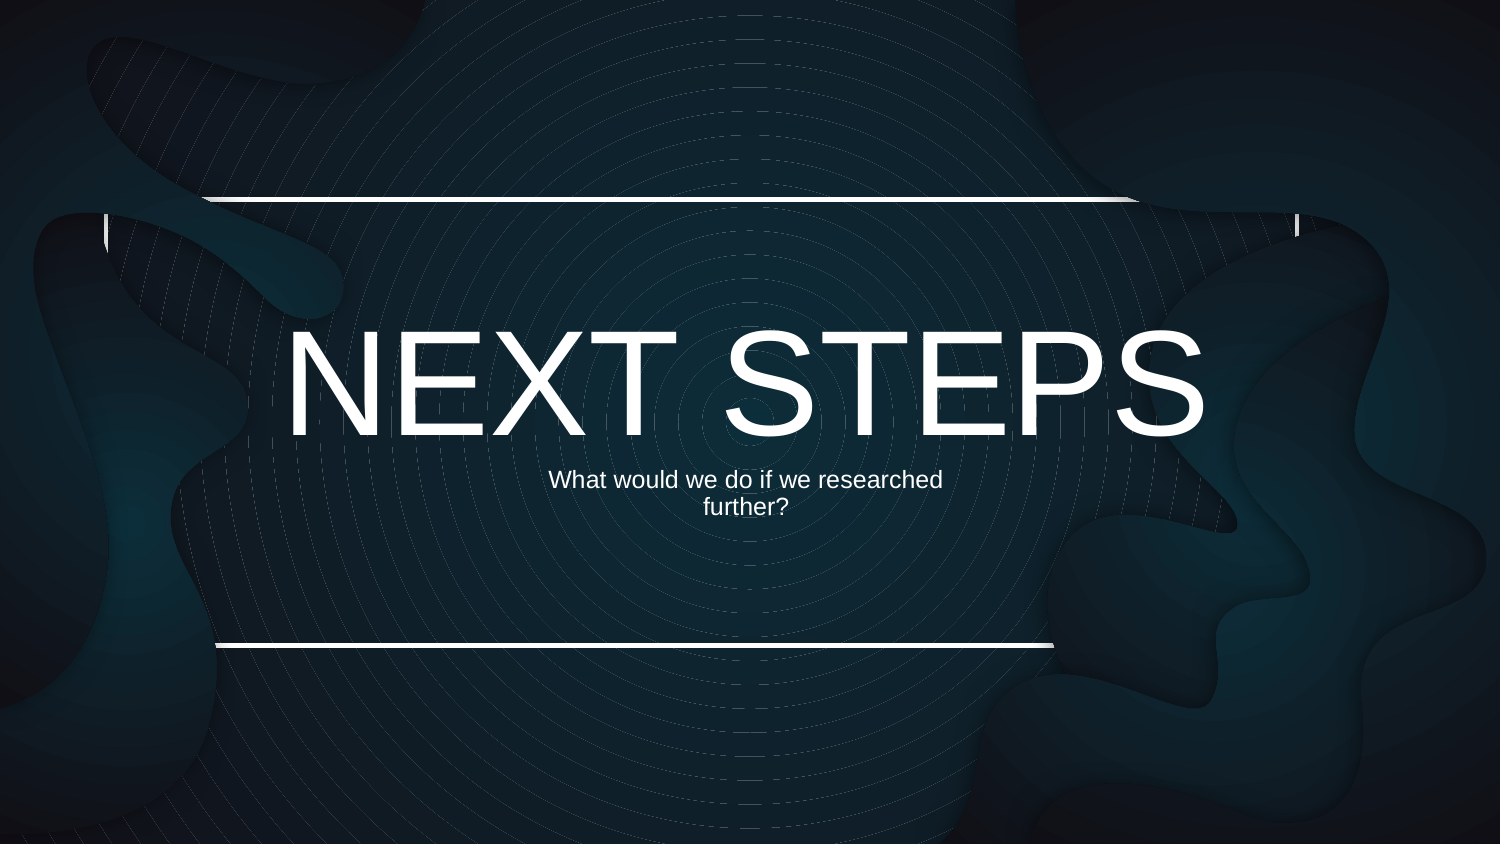

# NEXT STEPS
What would we do if we researched further?